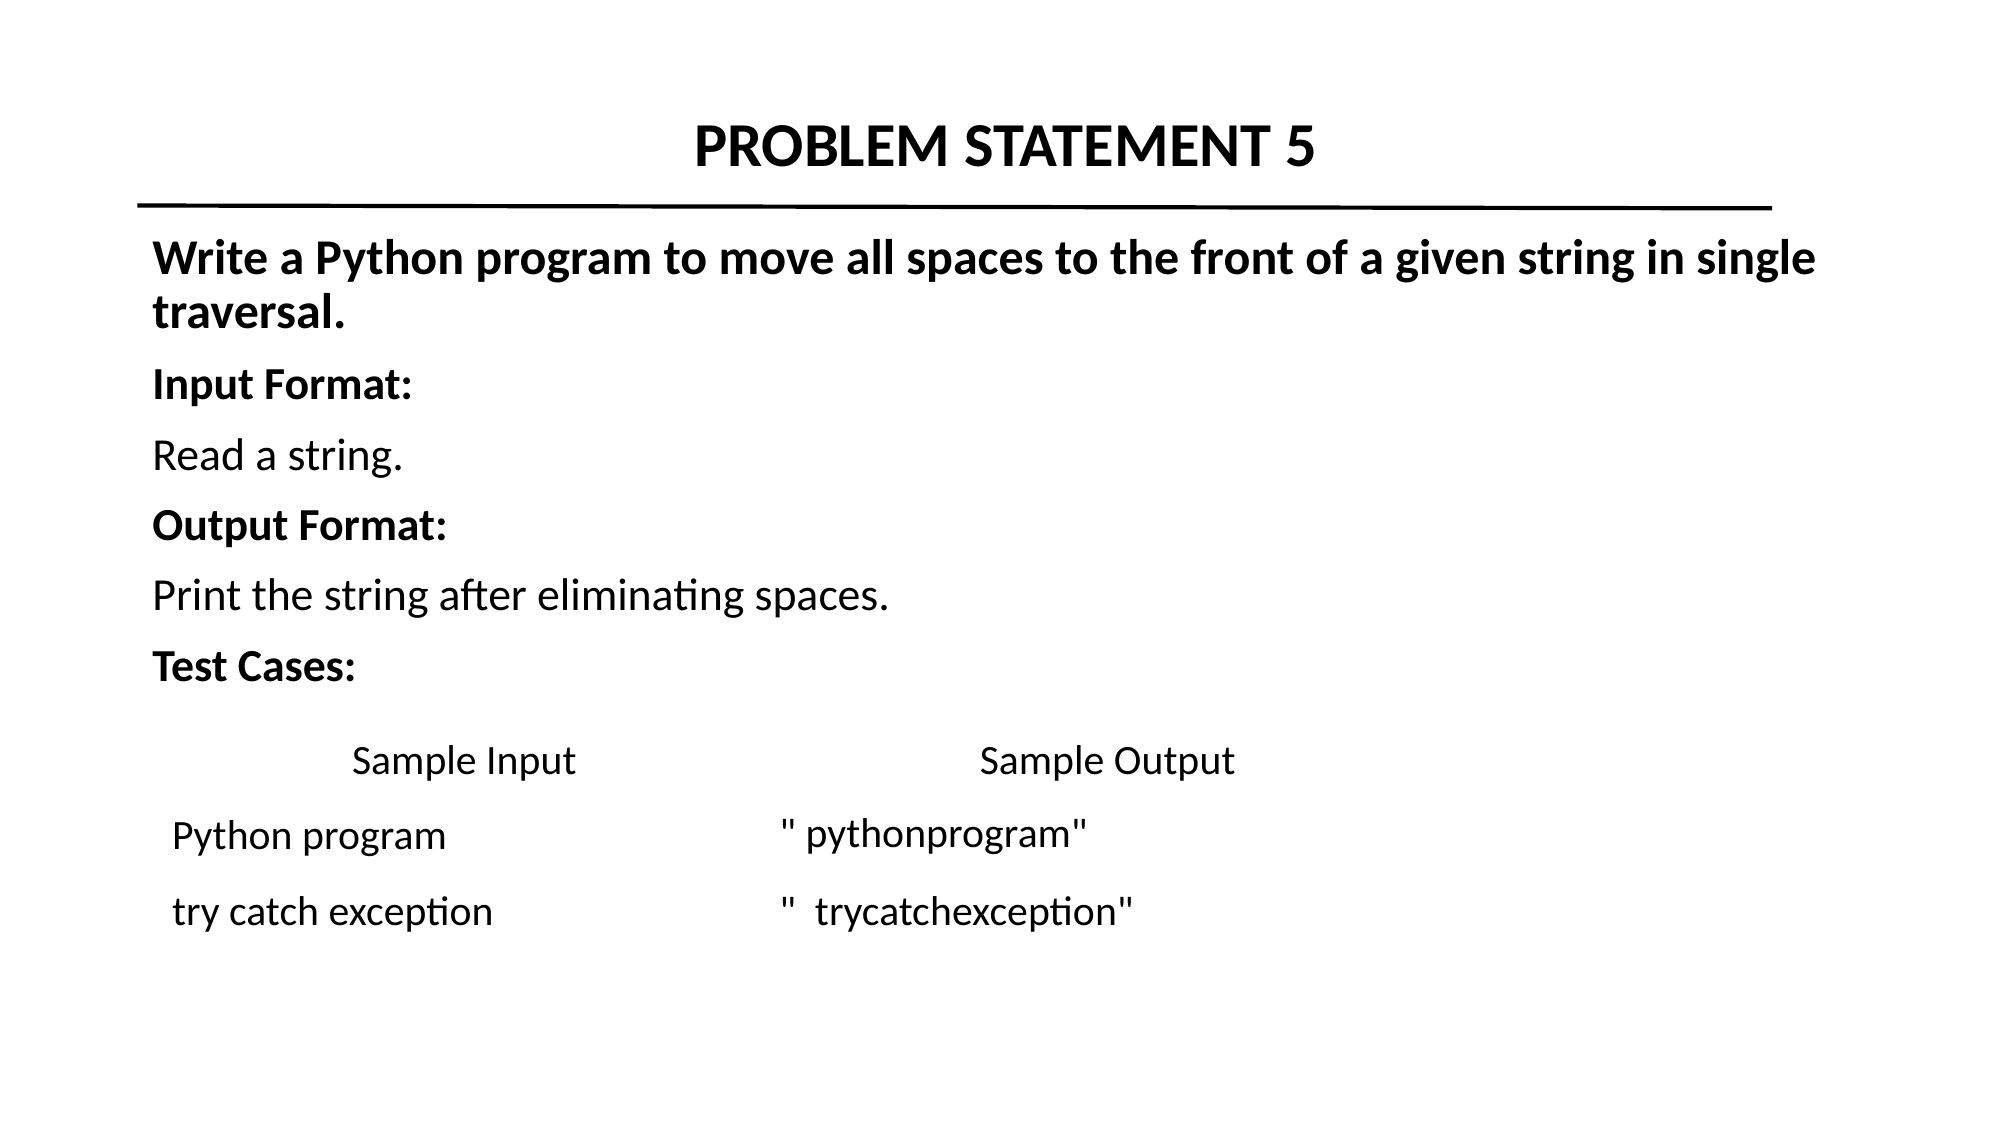

# PROBLEM STATEMENT 5
Write a Python program to move all spaces to the front of a given string in single traversal.
Input Format:
Read a string.
Output Format:
Print the string after eliminating spaces.
Test Cases:

| Sample Input | Sample Output |
| --- | --- |
| Python program | " pythonprogram" |
| try catch exception | " trycatchexception" |